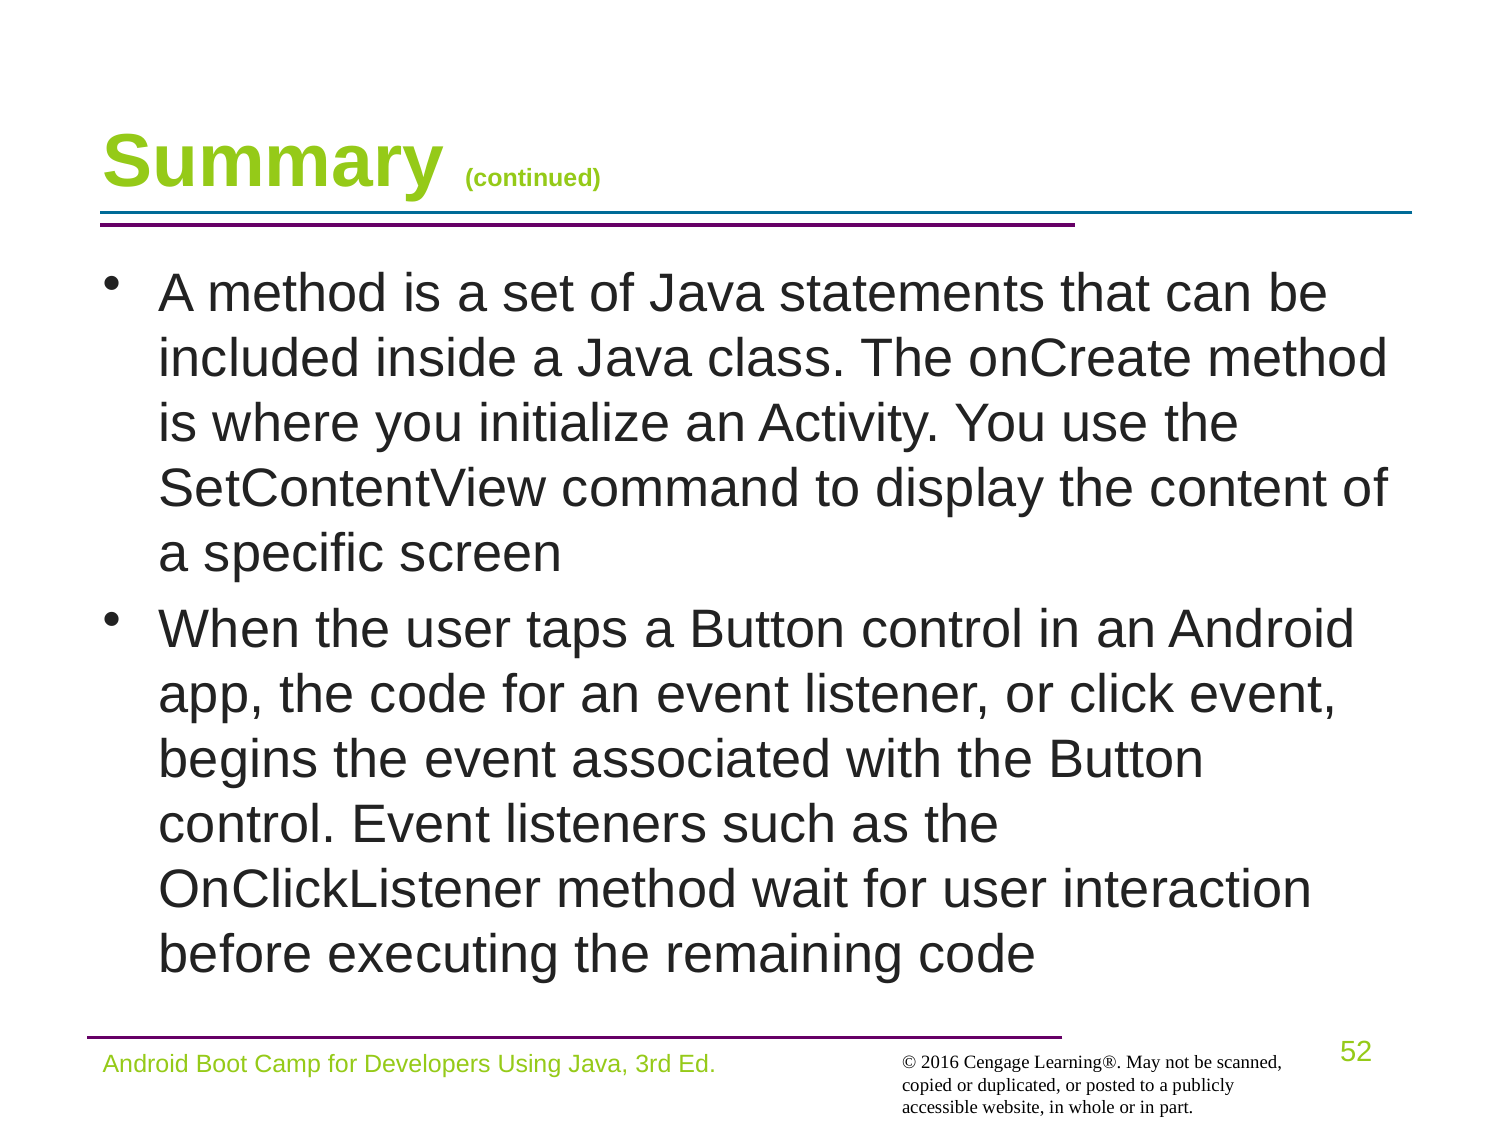

# Summary (continued)
A method is a set of Java statements that can be included inside a Java class. The onCreate method is where you initialize an Activity. You use the  SetContentView command to display the content of a specific screen
When the user taps a Button control in an Android app, the code for an event listener, or click event, begins the event associated with the Button control. Event listeners such as the OnClickListener method wait for user interaction before executing the remaining code
Android Boot Camp for Developers Using Java, 3rd Ed.
52